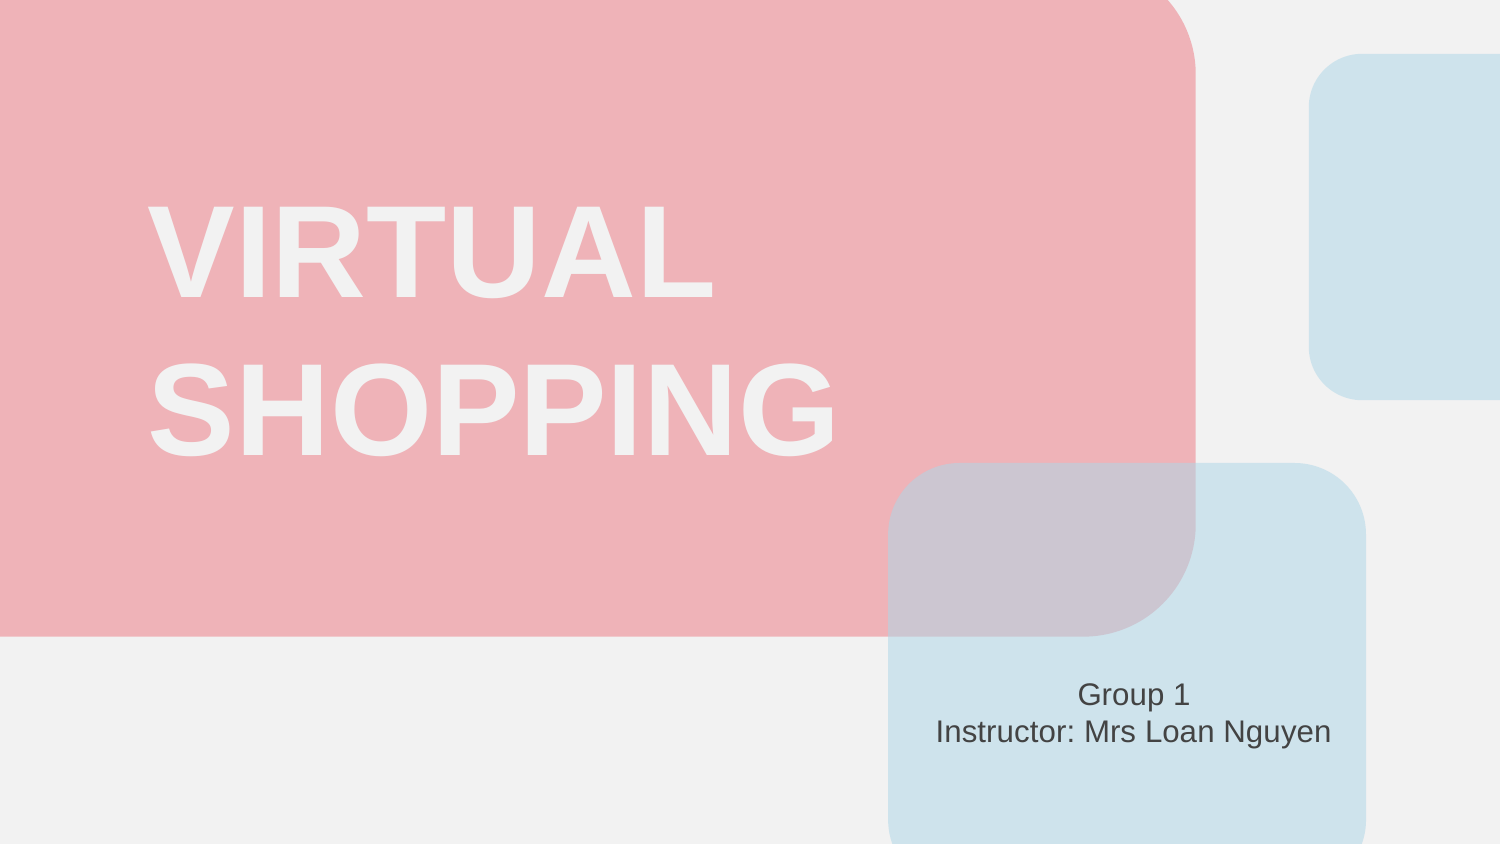

# VIRTUAL SHOPPING
Group 1
Instructor: Mrs Loan Nguyen